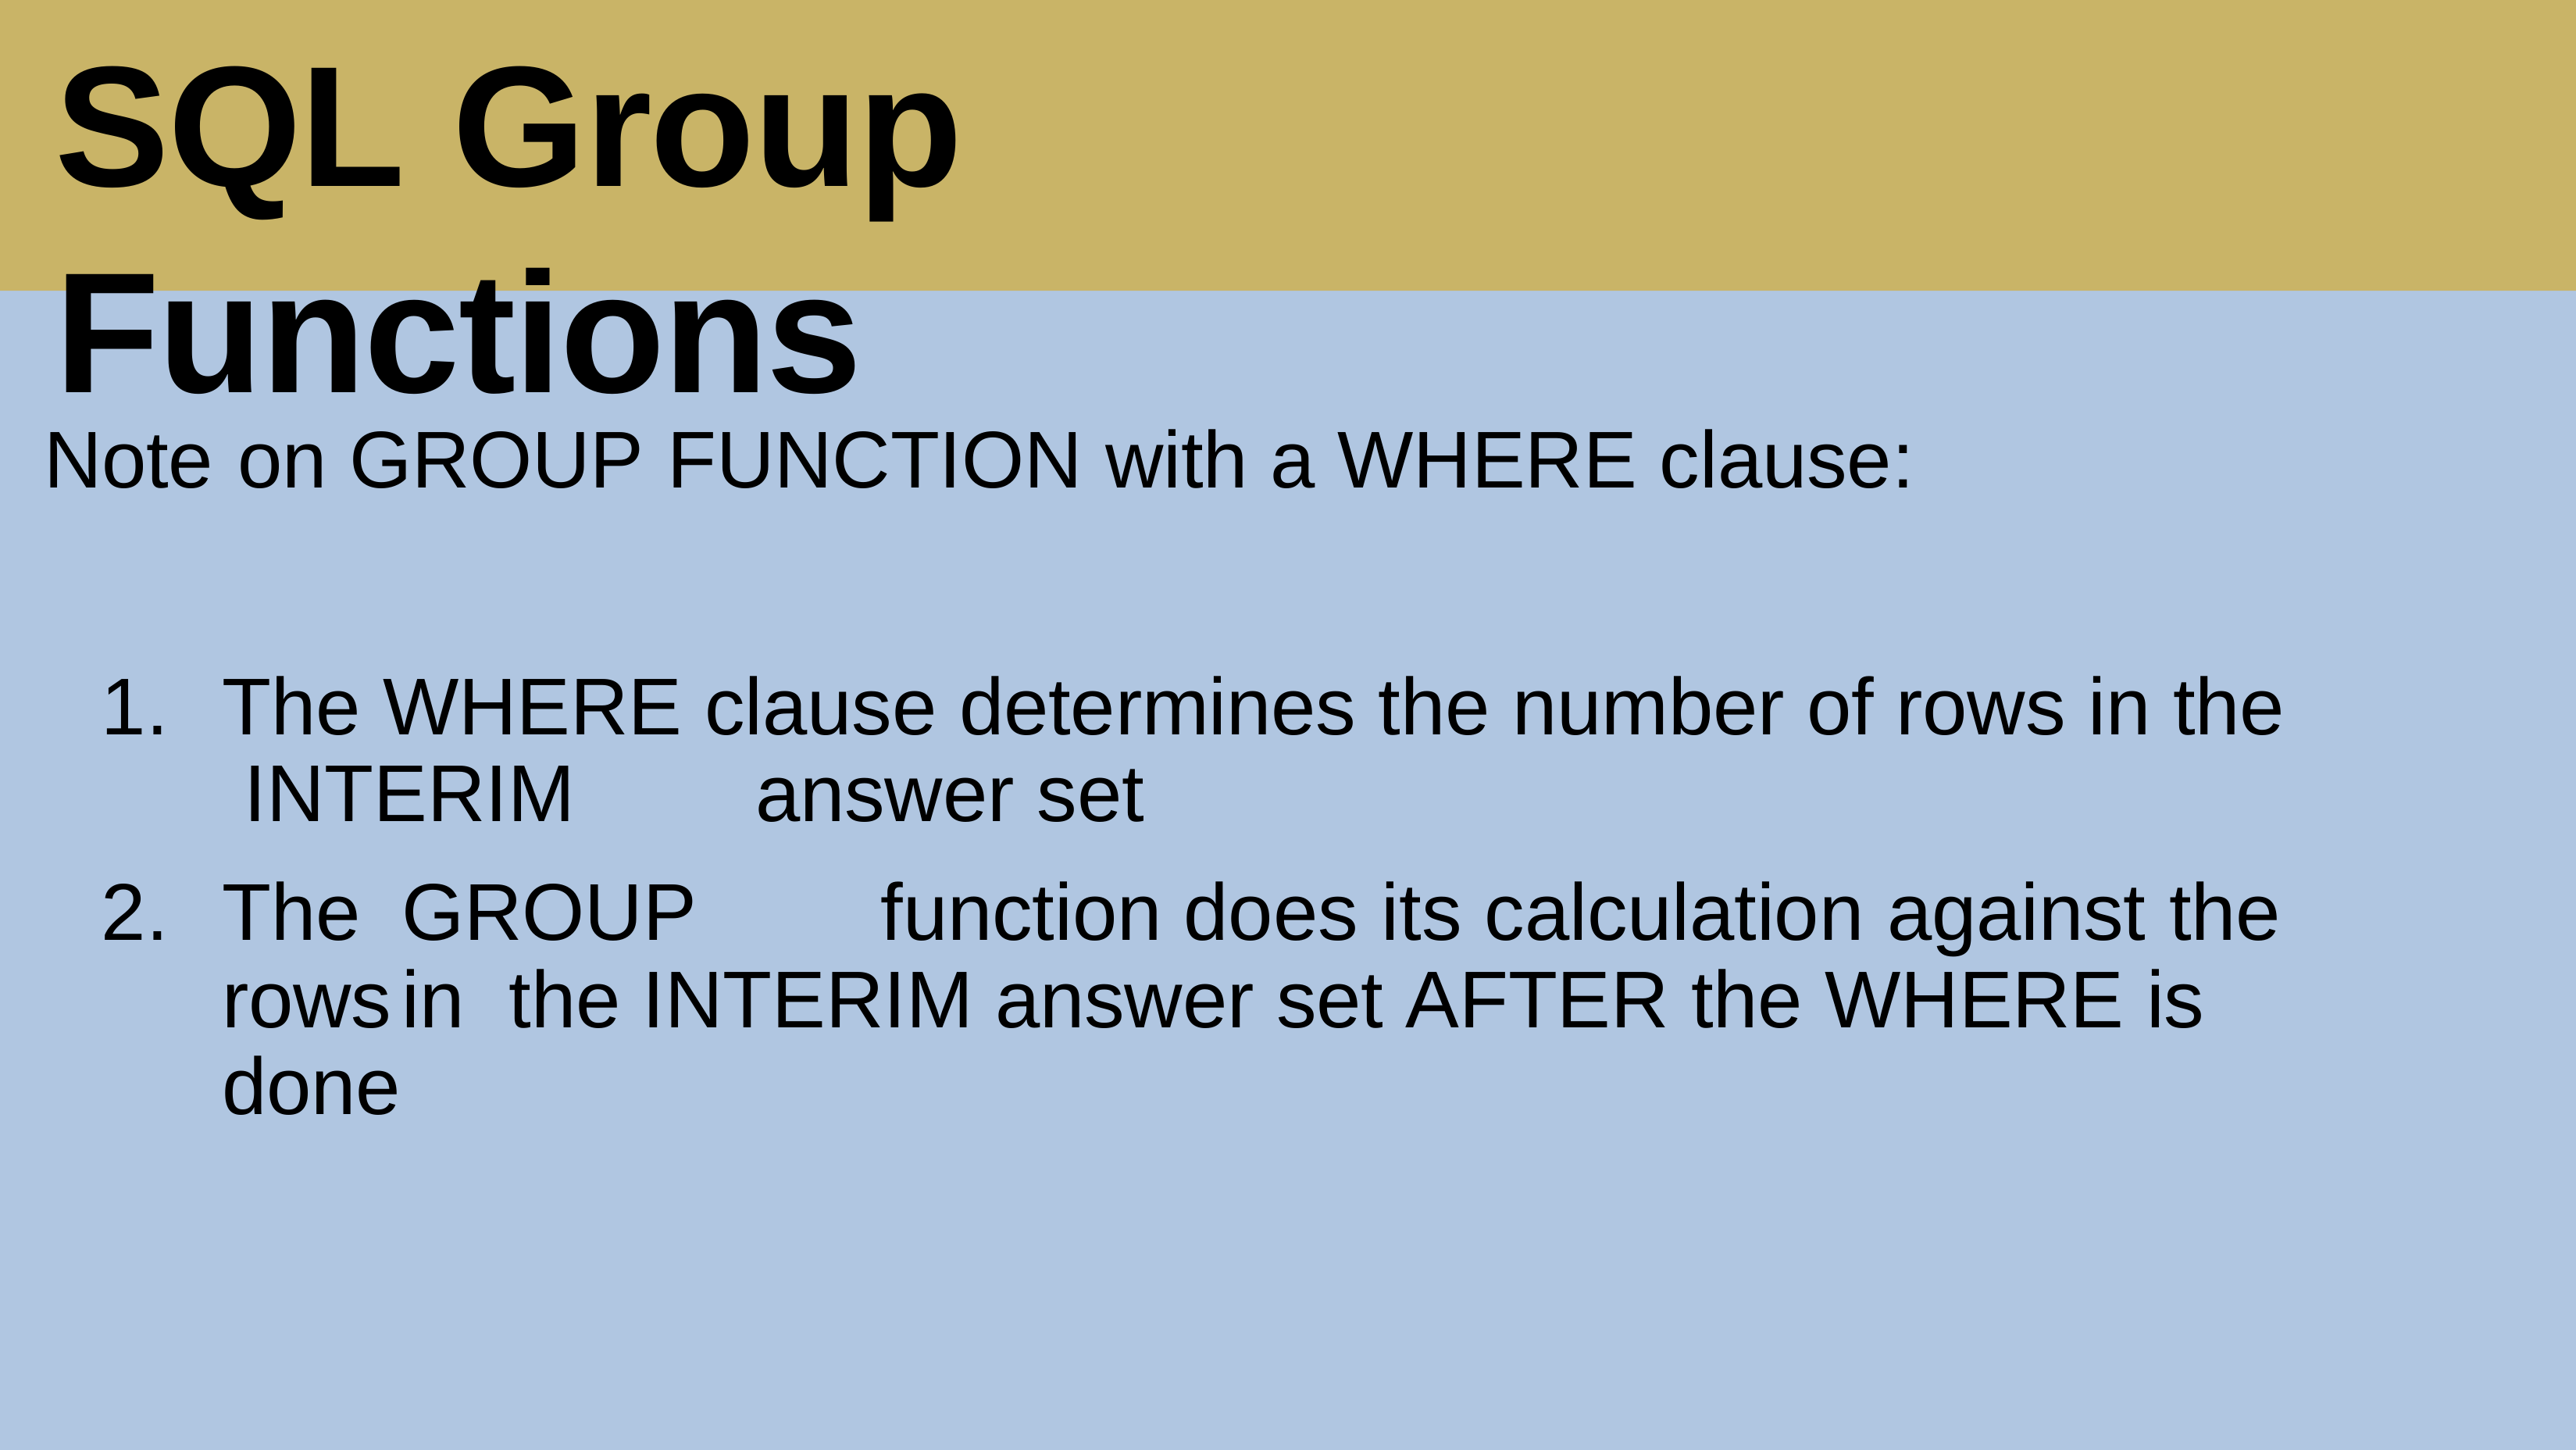

# SQL Group Functions
Note	on	GROUP	FUNCTION	with	a	WHERE	clause:

The WHERE clause determines the number of rows in the  INTERIM	answer	set
The	GROUP	function does	its	calculation	against	the	rows	in  the INTERIM answer set AFTER the WHERE is done